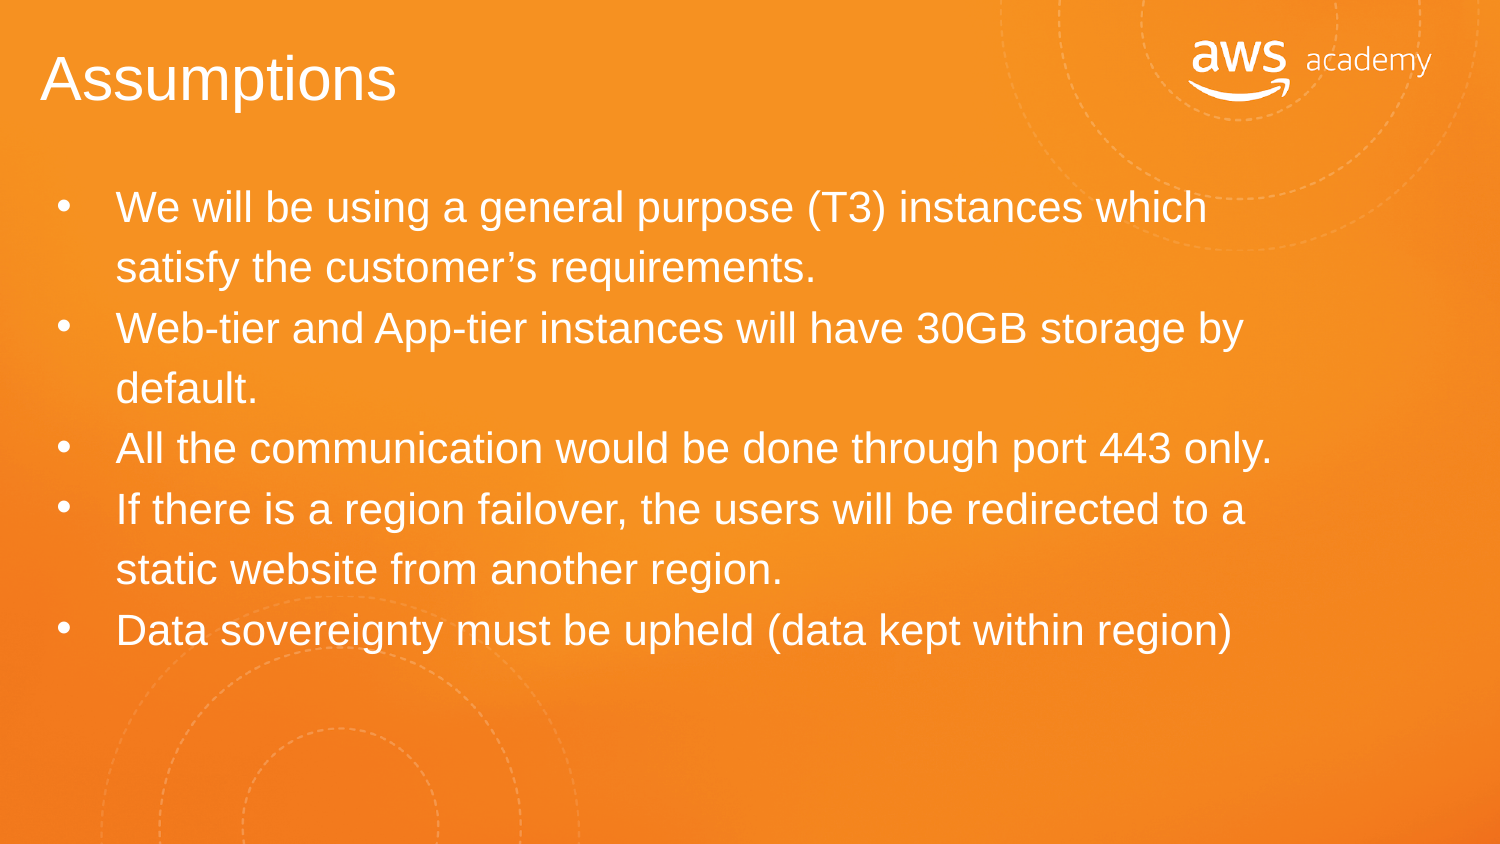

# Assumptions
We will be using a general purpose (T3) instances which satisfy the customer’s requirements.
Web-tier and App-tier instances will have 30GB storage by default.
All the communication would be done through port 443 only.
If there is a region failover, the users will be redirected to a static website from another region.
Data sovereignty must be upheld (data kept within region)